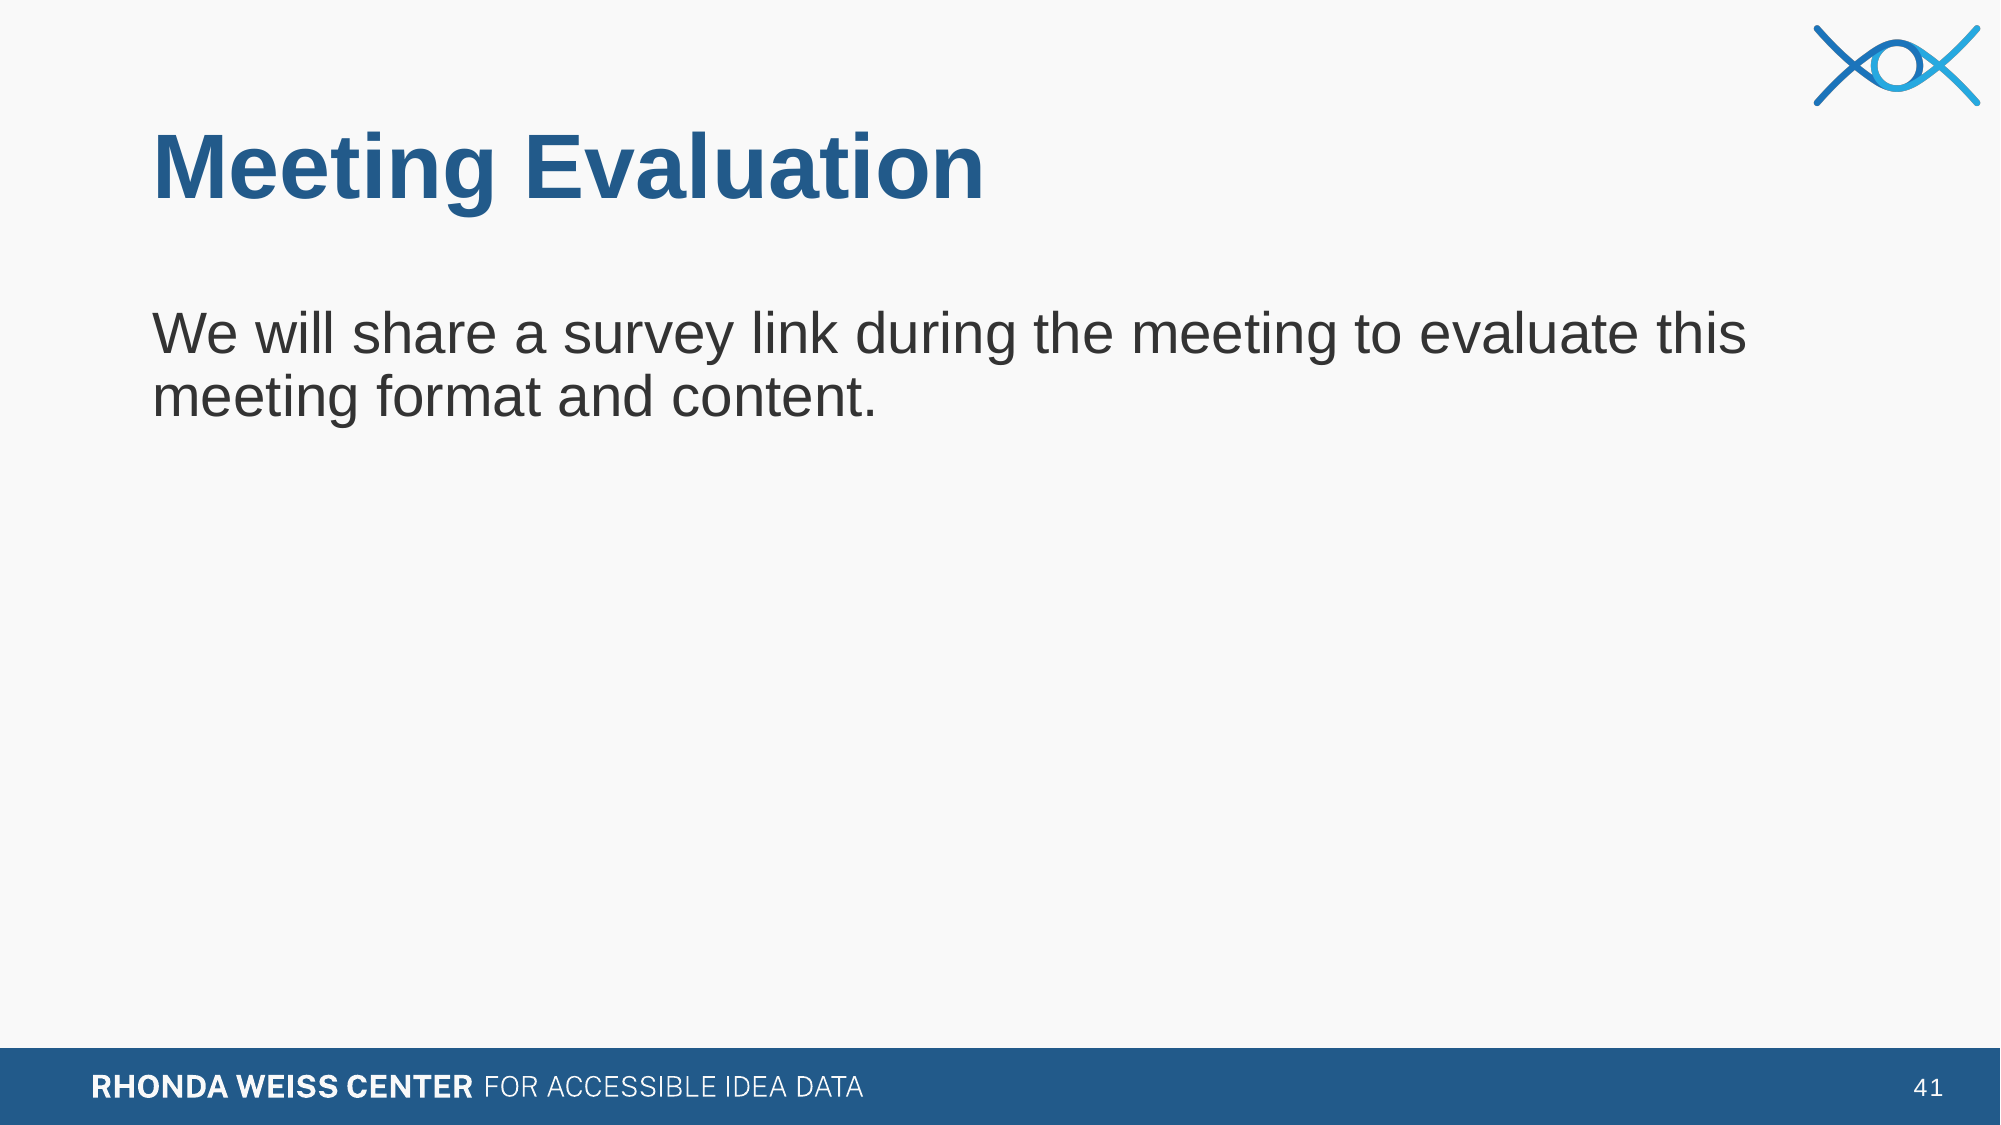

# Meeting Evaluation
We will share a survey link during the meeting to evaluate this meeting format and content.